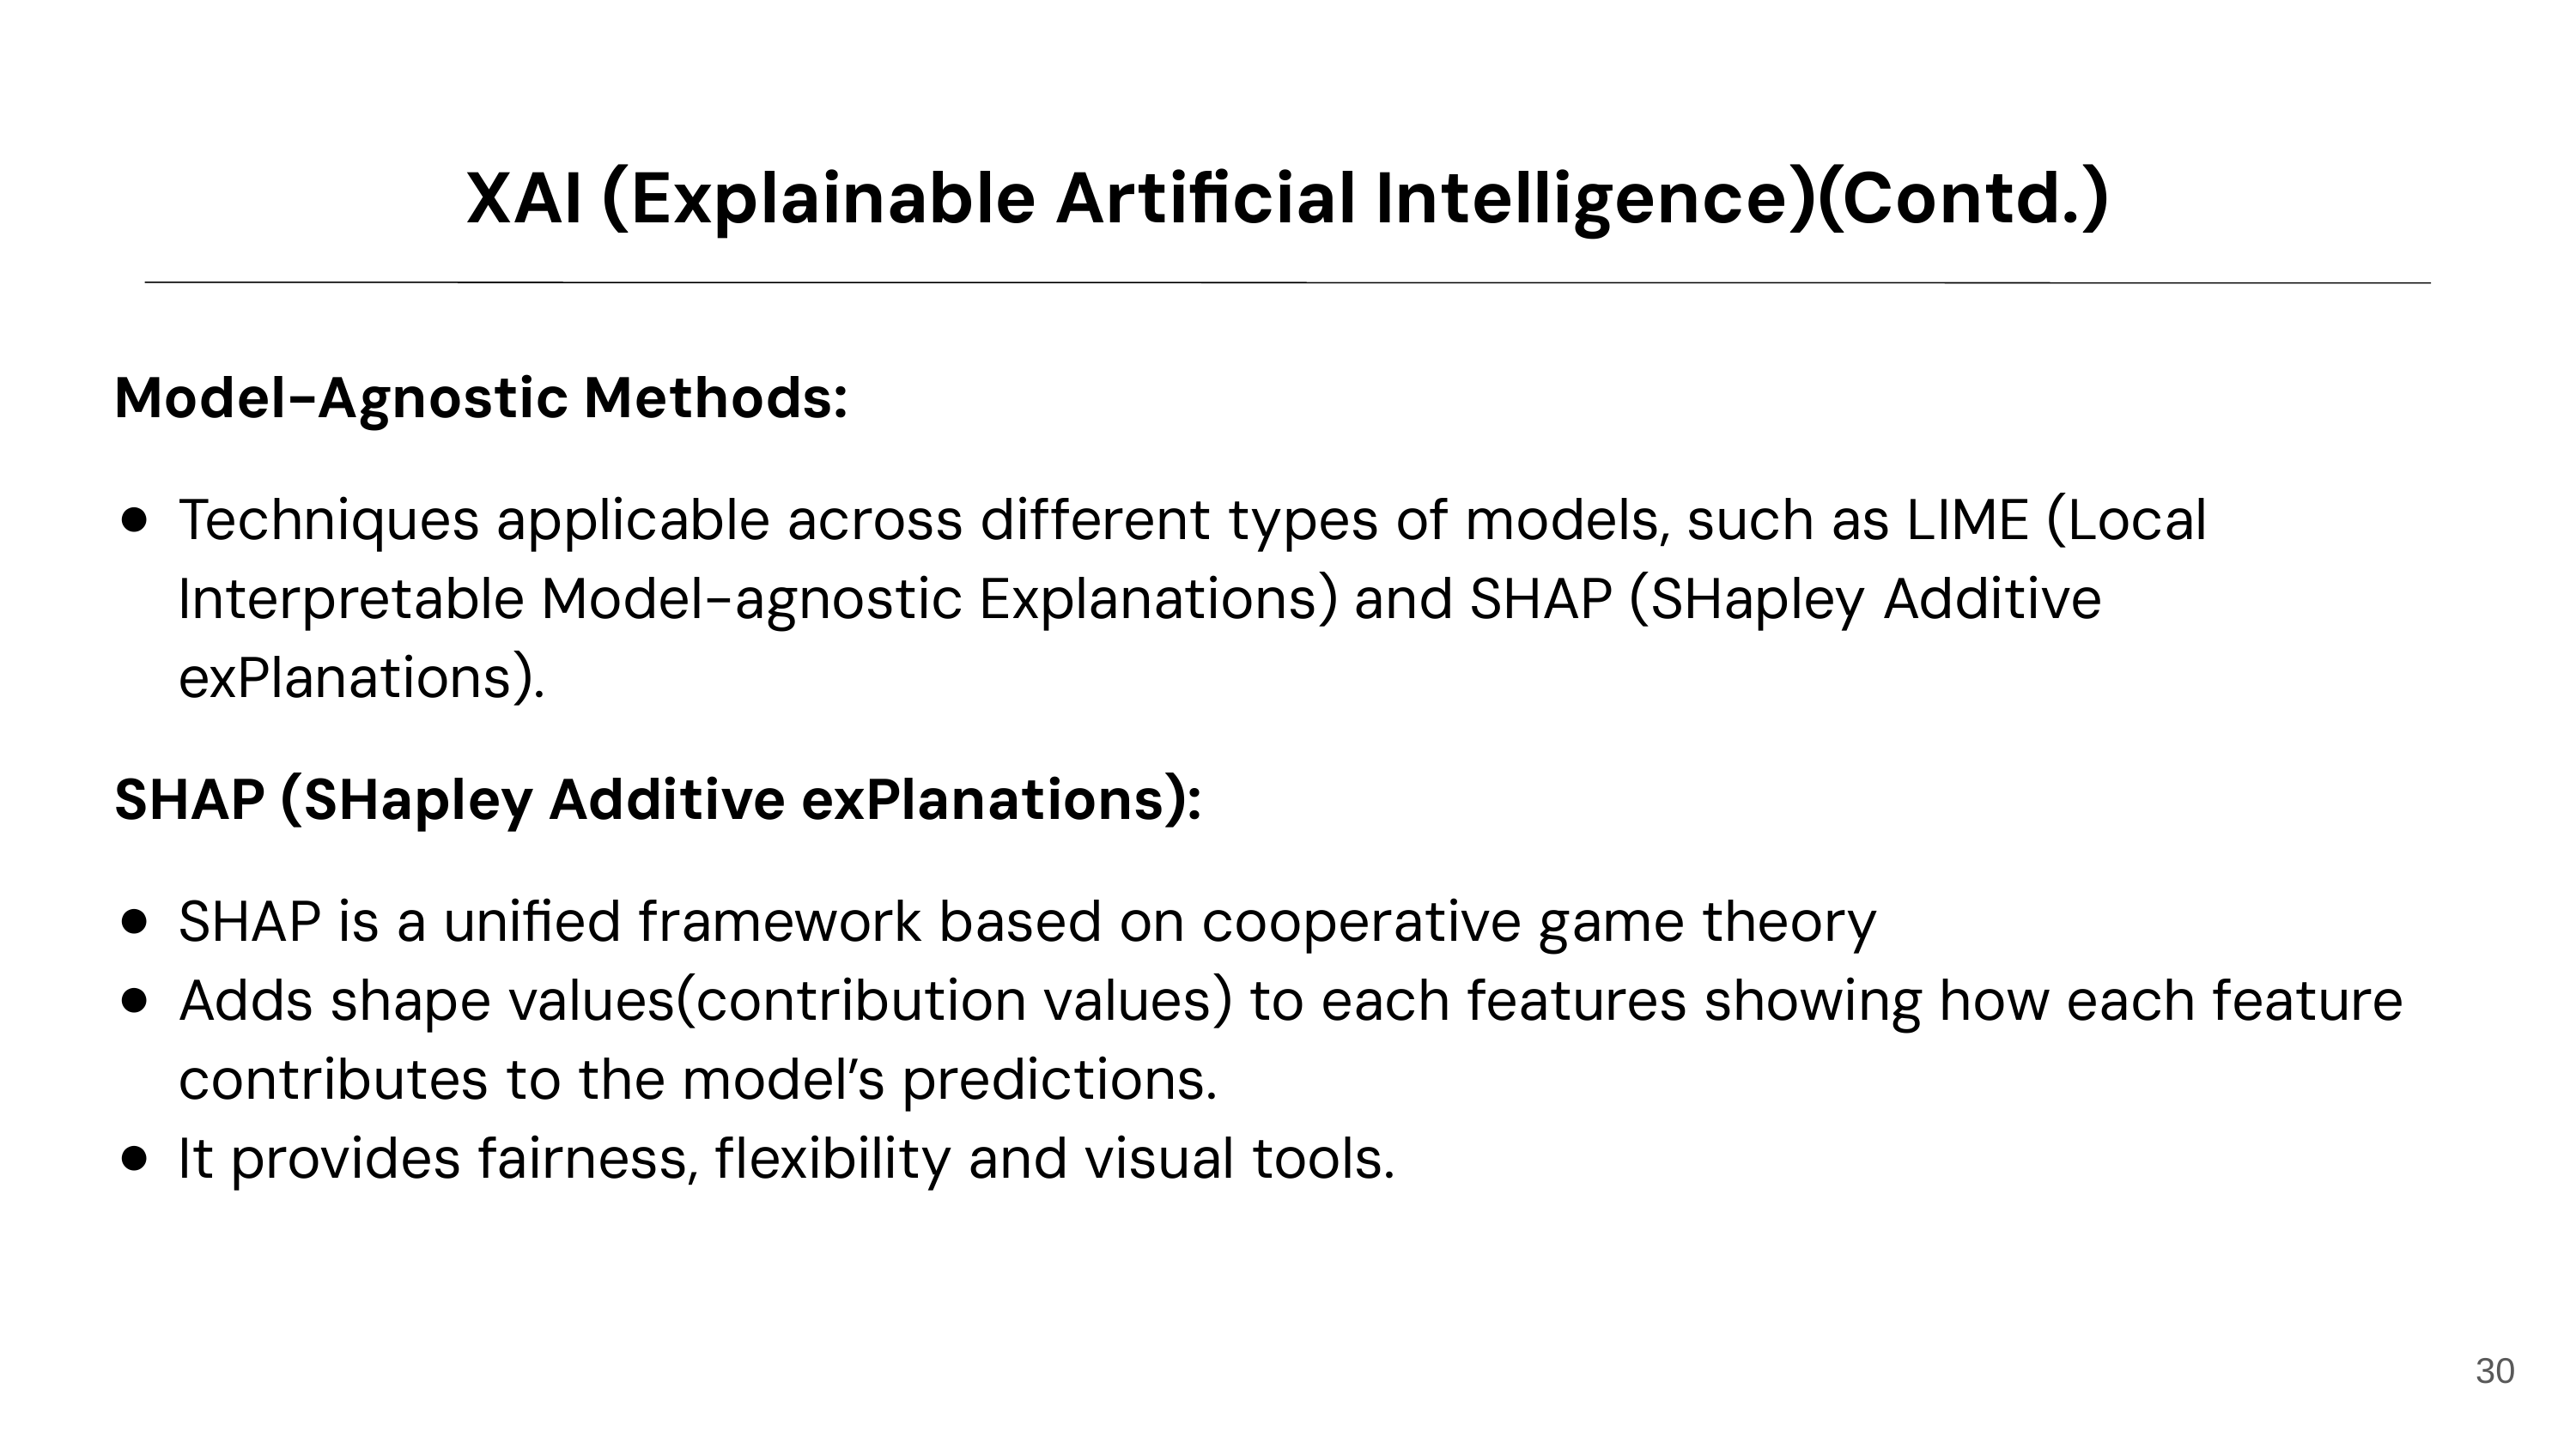

# XAI (Explainable Artificial Intelligence)(Contd.)

Model-Agnostic Methods:
Techniques applicable across different types of models, such as LIME (Local Interpretable Model-agnostic Explanations) and SHAP (SHapley Additive exPlanations).
SHAP (SHapley Additive exPlanations):
SHAP is a unified framework based on cooperative game theory
Adds shape values(contribution values) to each features showing how each feature contributes to the model’s predictions.
It provides fairness, flexibility and visual tools.

30